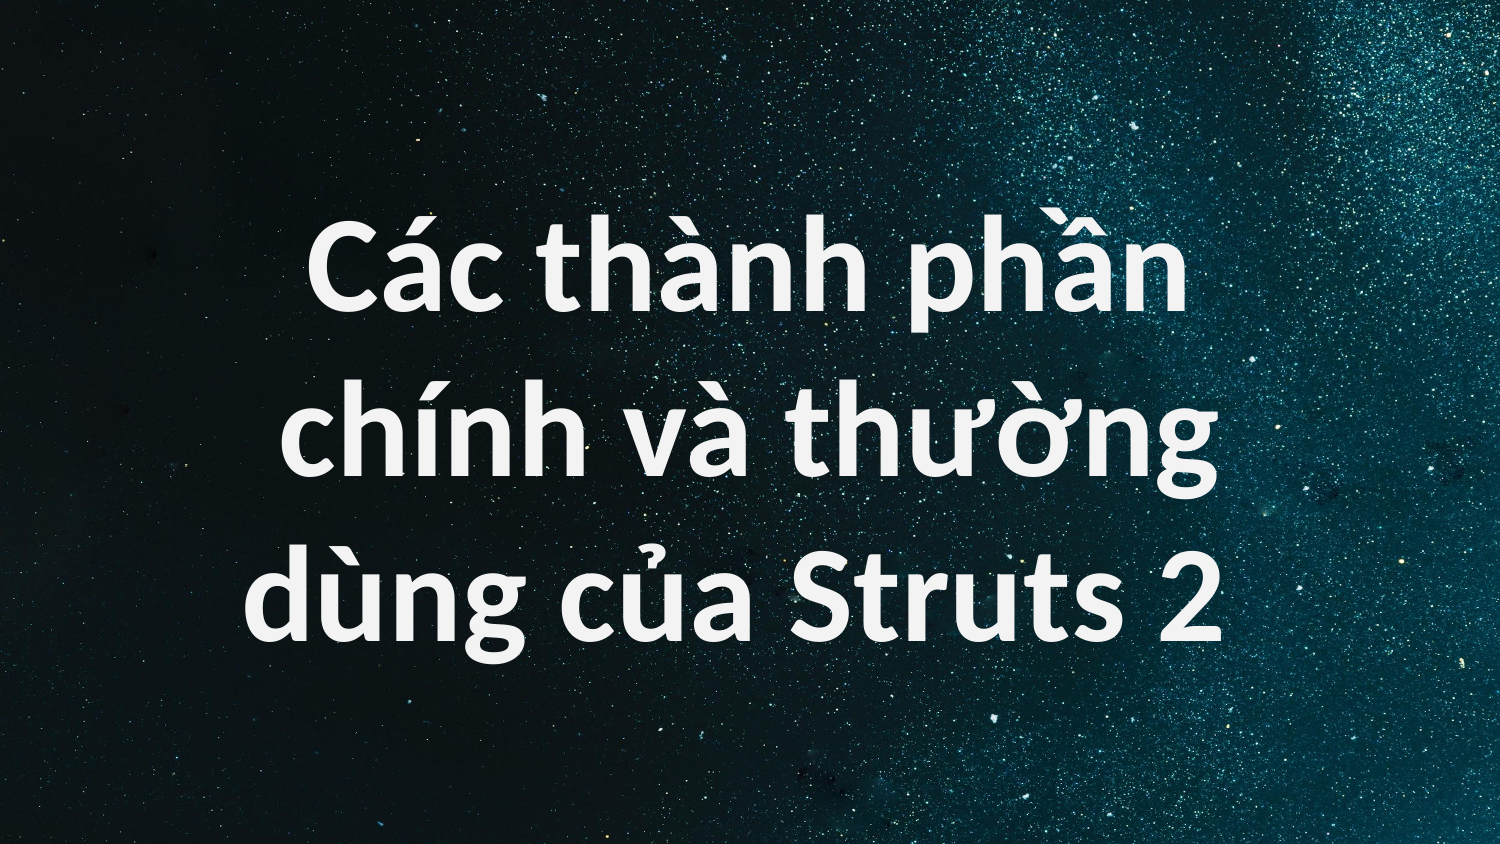

# Các thành phần chính và thường dùng của Struts 2